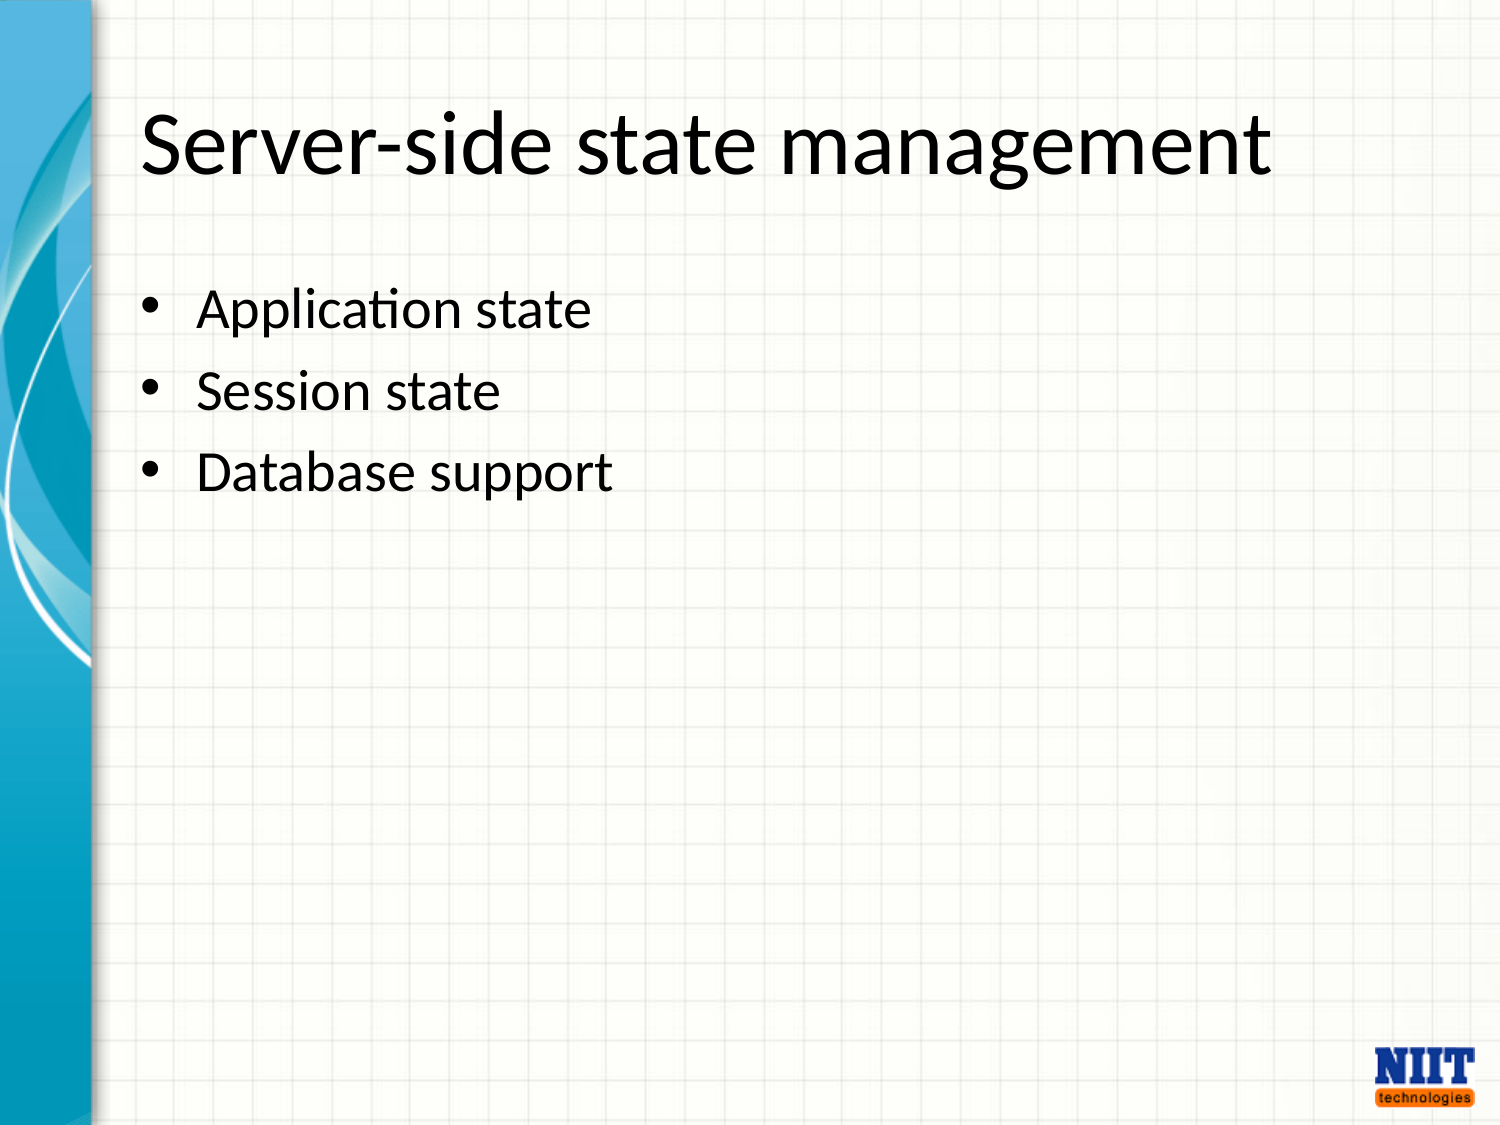

# Server-side state management
Application state
Session state
Database support